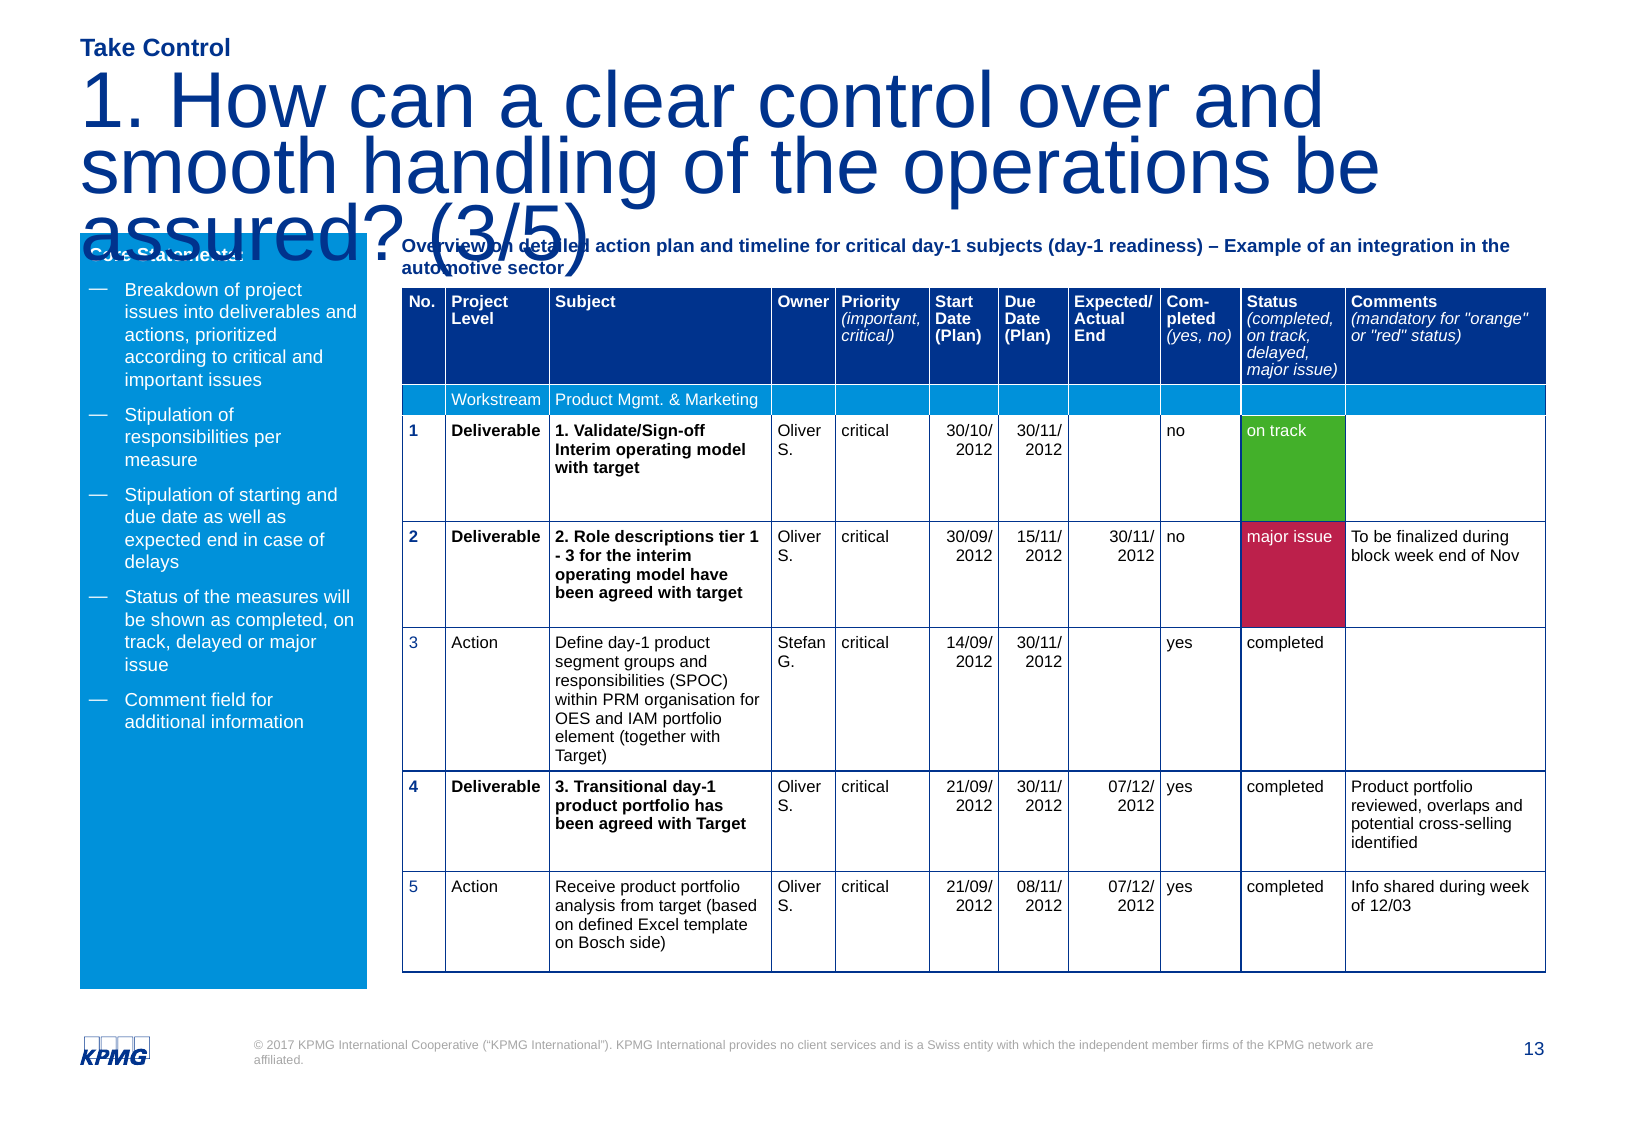

Take Control
# 1. How can a clear control over and smooth handling of the operations be assured? (3/5)
Core Statements:
Breakdown of project issues into deliverables and actions, prioritized according to critical and important issues
Stipulation of responsibilities per measure
Stipulation of starting and due date as well as expected end in case of delays
Status of the measures will be shown as completed, on track, delayed or major issue
Comment field for additional information
Overview on detailed action plan and timeline for critical day-1 subjects (day-1 readiness) – Example of an integration in the automotive sector
| No. | Project Level | Subject | Owner | Priority (important, critical) | Start Date (Plan) | Due Date (Plan) | Expected/ Actual End | Com-pleted (yes, no) | Status (completed, on track, delayed, major issue) | Comments (mandatory for "orange" or "red" status) |
| --- | --- | --- | --- | --- | --- | --- | --- | --- | --- | --- |
|  | Workstream | Product Mgmt. & Marketing |  |  |  |  |  |  |  |  |
| 1 | Deliverable | 1. Validate/Sign-off Interim operating model with target | Oliver S. | critical | 30/10/ 2012 | 30/11/ 2012 |  | no | on track |  |
| 2 | Deliverable | 2. Role descriptions tier 1 - 3 for the interim operating model have been agreed with target | Oliver S. | critical | 30/09/ 2012 | 15/11/ 2012 | 30/11/ 2012 | no | major issue | To be finalized during block week end of Nov |
| 3 | Action | Define day-1 product segment groups and responsibilities (SPOC) within PRM organisation for OES and IAM portfolio element (together with Target) | Stefan G. | critical | 14/09/ 2012 | 30/11/ 2012 |  | yes | completed |  |
| 4 | Deliverable | 3. Transitional day-1 product portfolio has been agreed with Target | Oliver S. | critical | 21/09/ 2012 | 30/11/ 2012 | 07/12/ 2012 | yes | completed | Product portfolio reviewed, overlaps and potential cross-selling identified |
| 5 | Action | Receive product portfolio analysis from target (based on defined Excel template on Bosch side) | Oliver S. | critical | 21/09/ 2012 | 08/11/ 2012 | 07/12/ 2012 | yes | completed | Info shared during week of 12/03 |